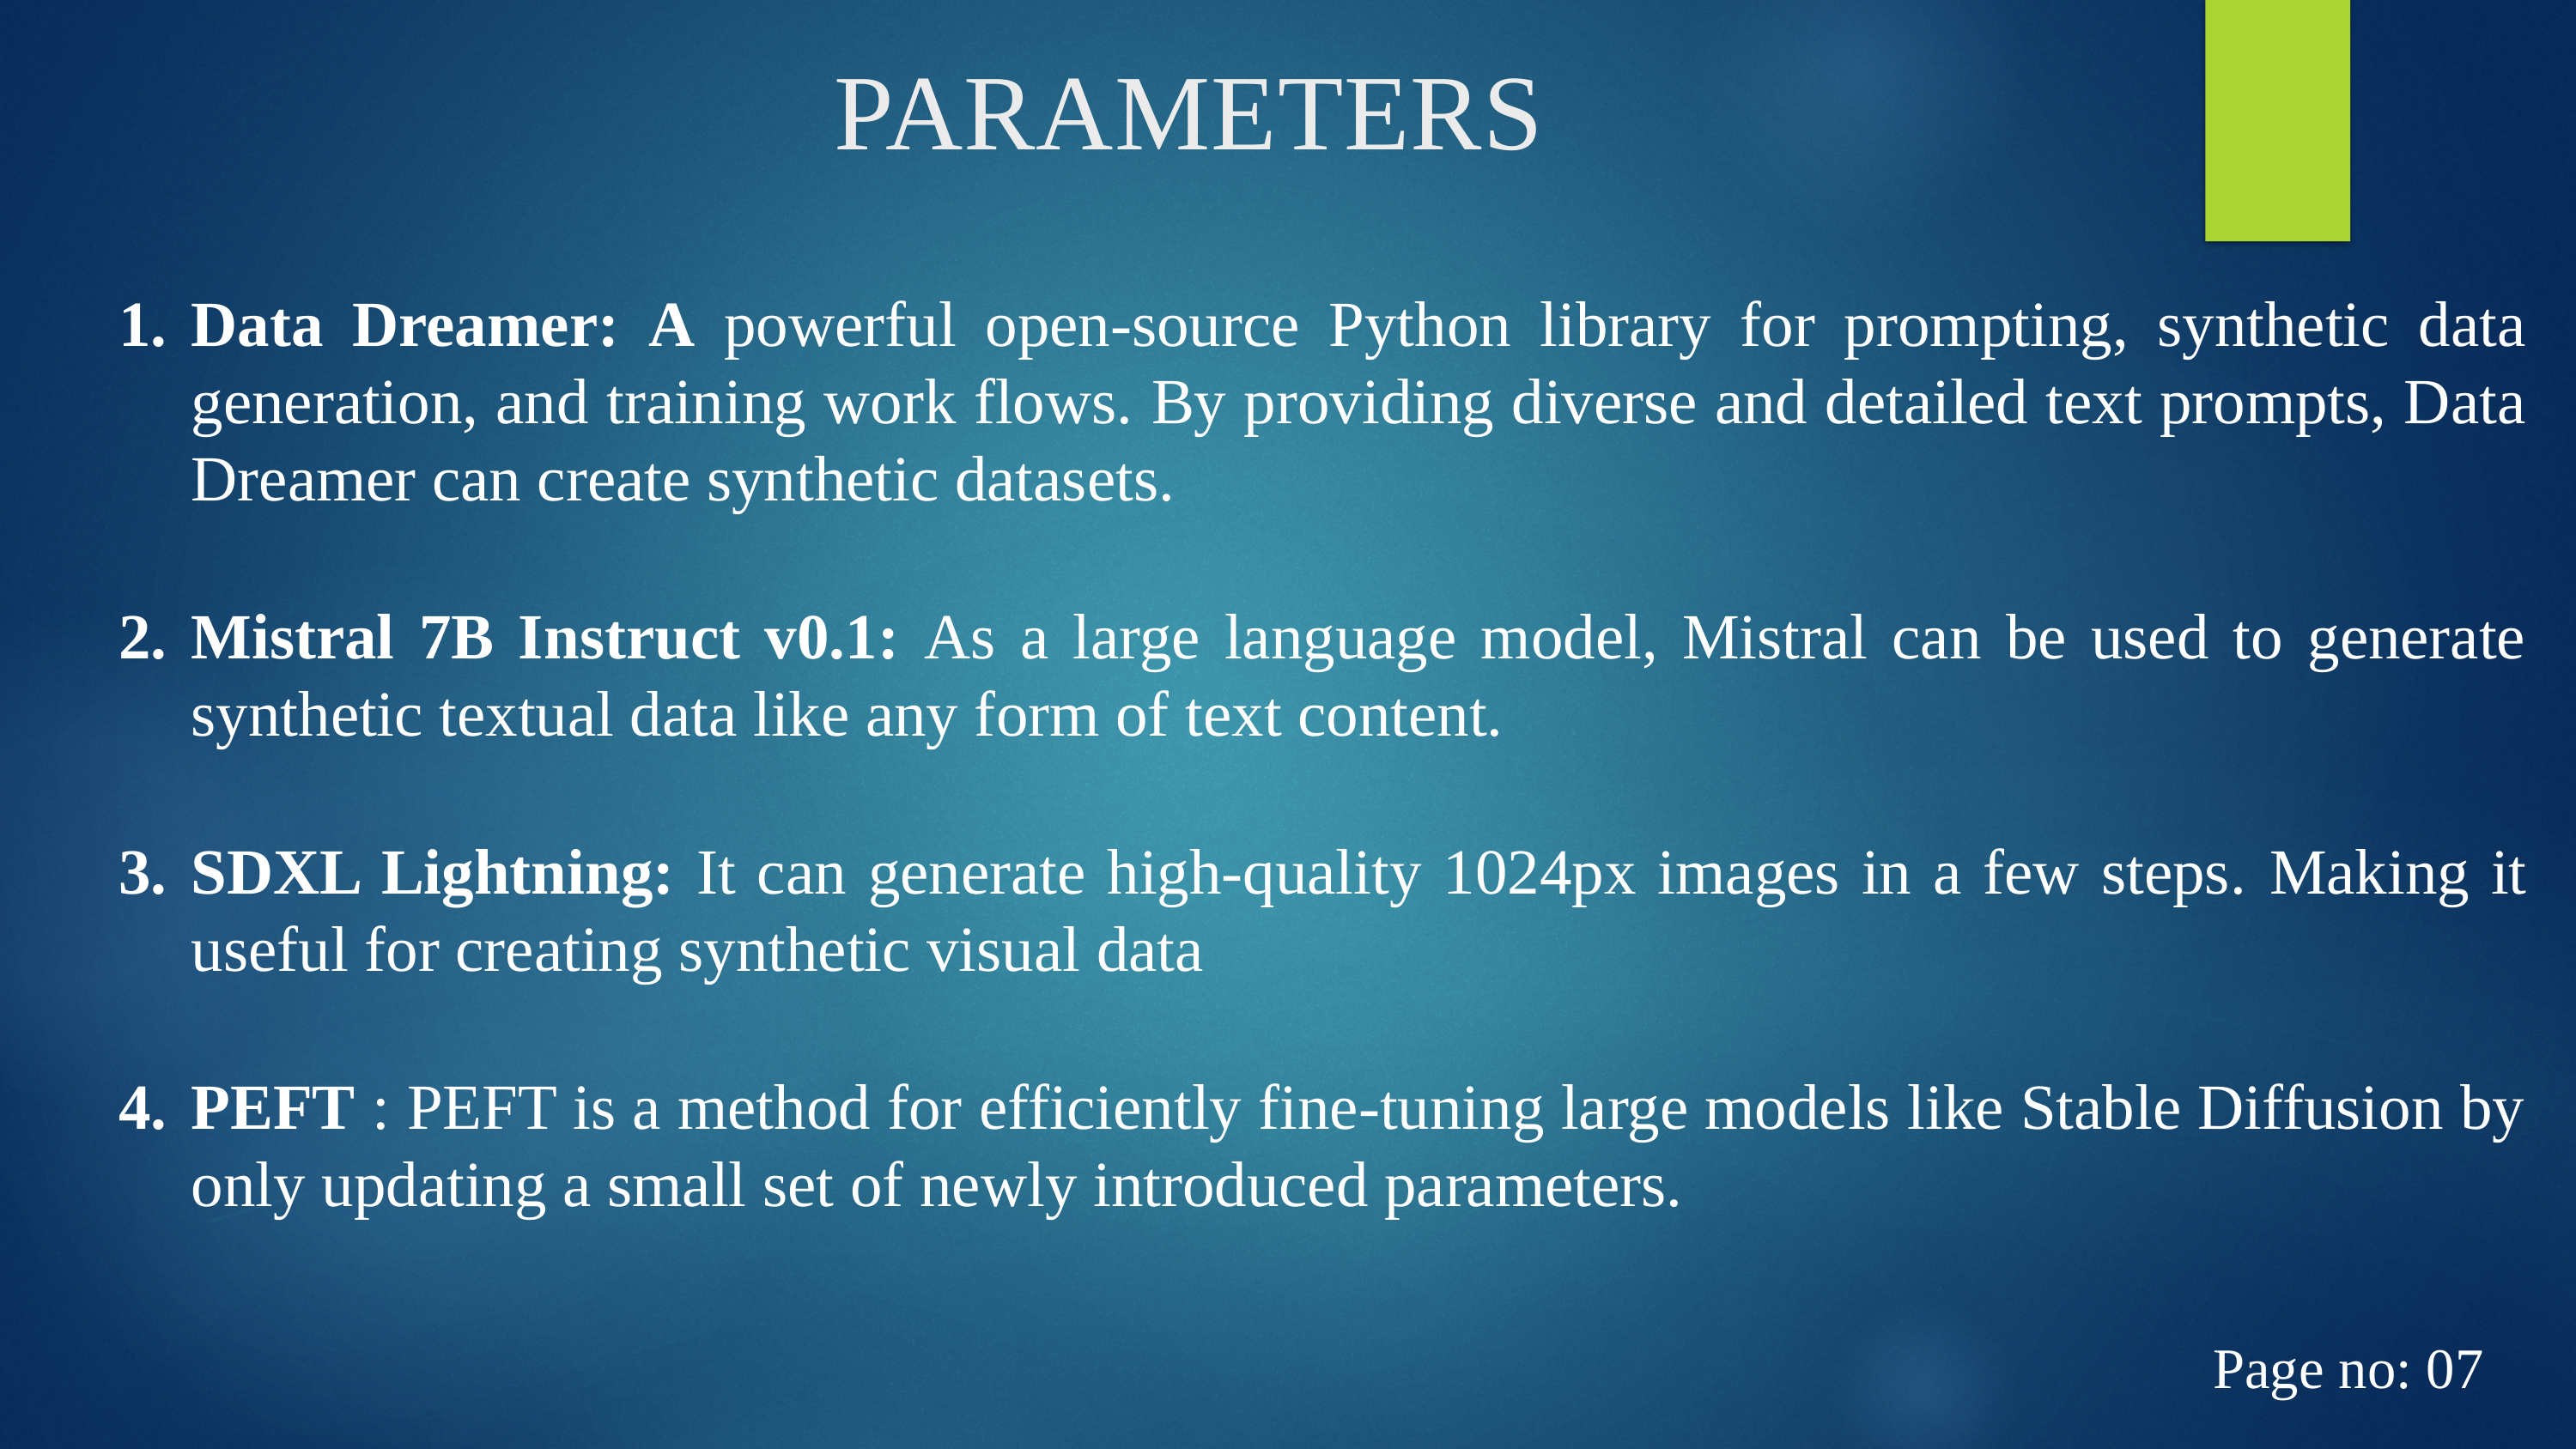

# PARAMETERS

Data Dreamer: A powerful open-source Python library for prompting, synthetic data generation, and training work flows. By providing diverse and detailed text prompts, Data Dreamer can create synthetic datasets.

Mistral 7B Instruct v0.1: As a large language model, Mistral can be used to generate synthetic textual data like any form of text content.

SDXL Lightning: It can generate high-quality 1024px images in a few steps. Making it useful for creating synthetic visual data

PEFT : PEFT is a method for efficiently fine-tuning large models like Stable Diffusion by only updating a small set of newly introduced parameters.

Page no: 07